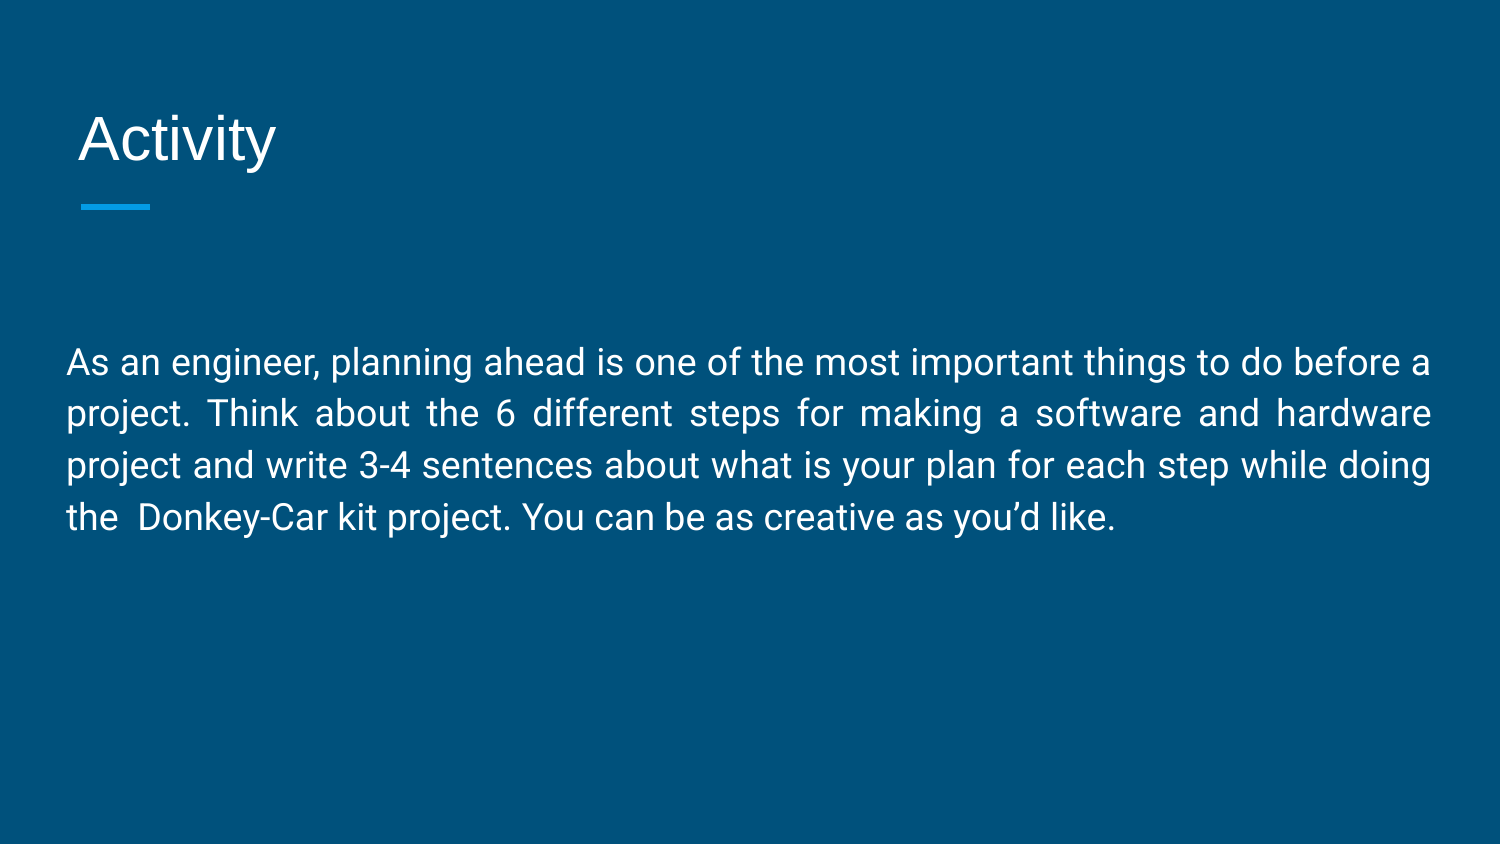

# Activity
As an engineer, planning ahead is one of the most important things to do before a project. Think about the 6 different steps for making a software and hardware project and write 3-4 sentences about what is your plan for each step while doing the  Donkey-Car kit project. You can be as creative as you’d like.